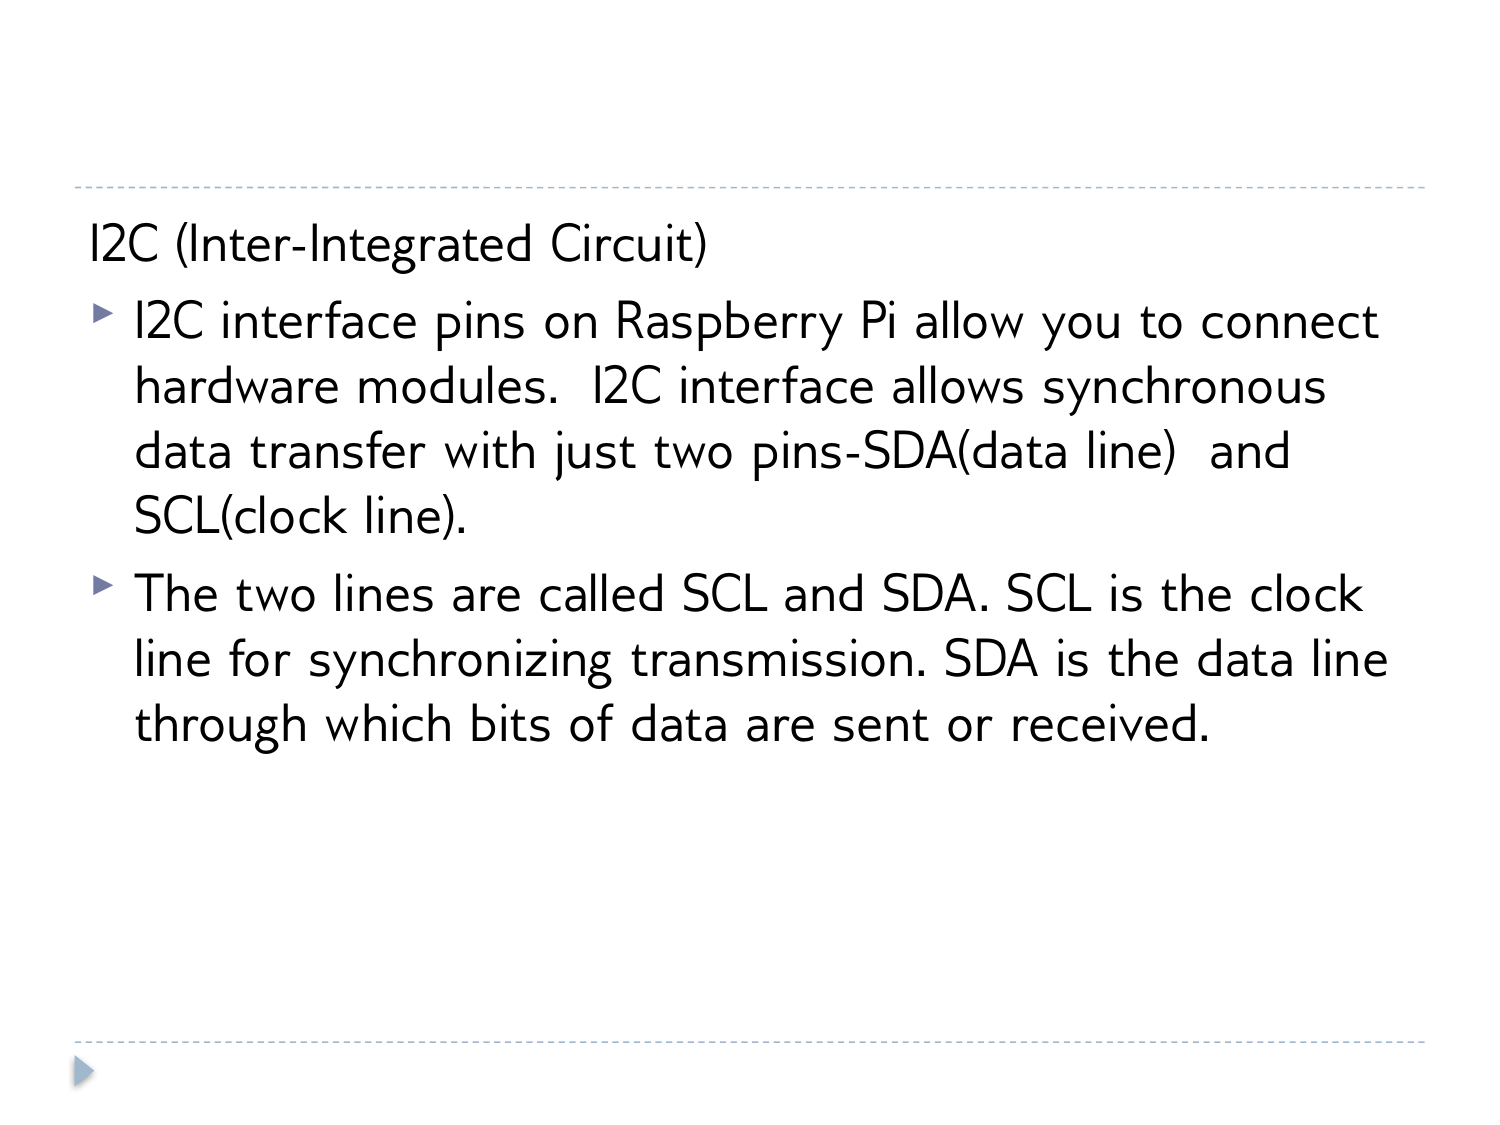

#
I2C (Inter-Integrated Circuit)
I2C interface pins on Raspberry Pi allow you to connect hardware modules.  I2C interface allows synchronous data transfer with just two pins-SDA(data line)  and SCL(clock line).
The two lines are called SCL and SDA. SCL is the clock line for synchronizing transmission. SDA is the data line through which bits of data are sent or received.